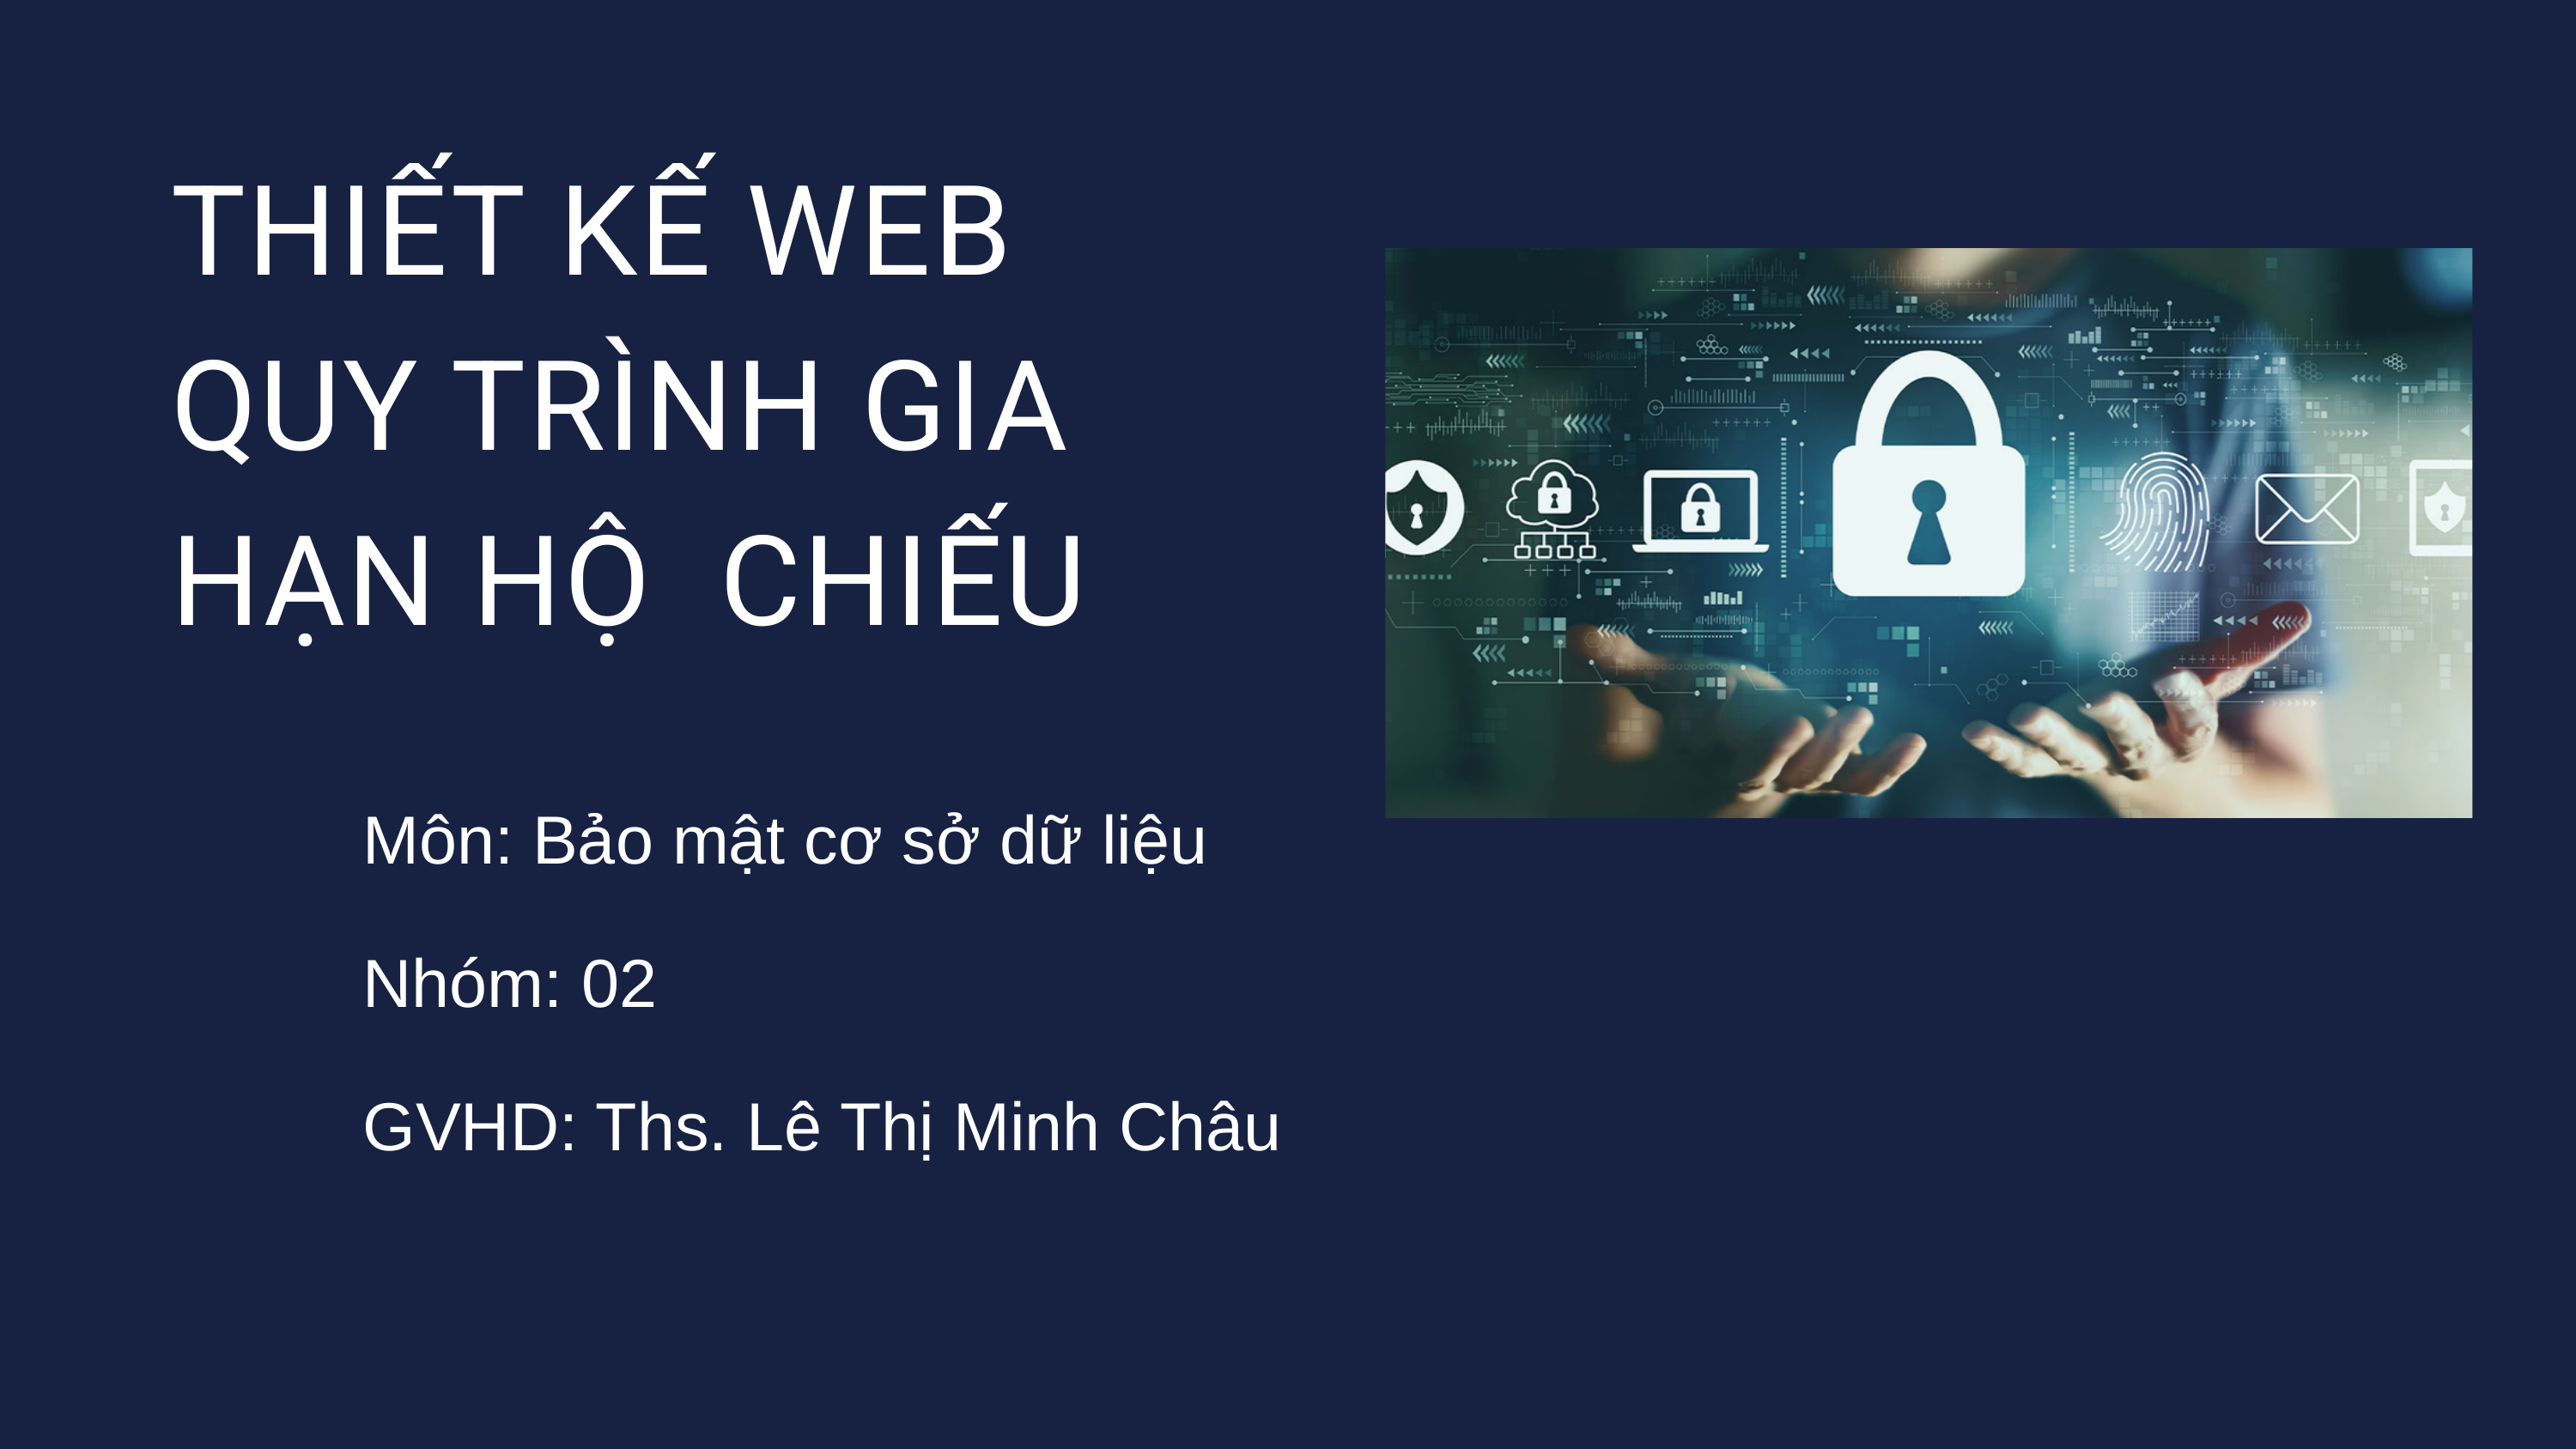

THIẾT KẾ WEB QUY TRÌNH GIA HẠN HỘ  CHIẾU

Môn: Bảo mật cơ sở dữ liệu
Nhóm: 02
GVHD: Ths. Lê Thị Minh Châu